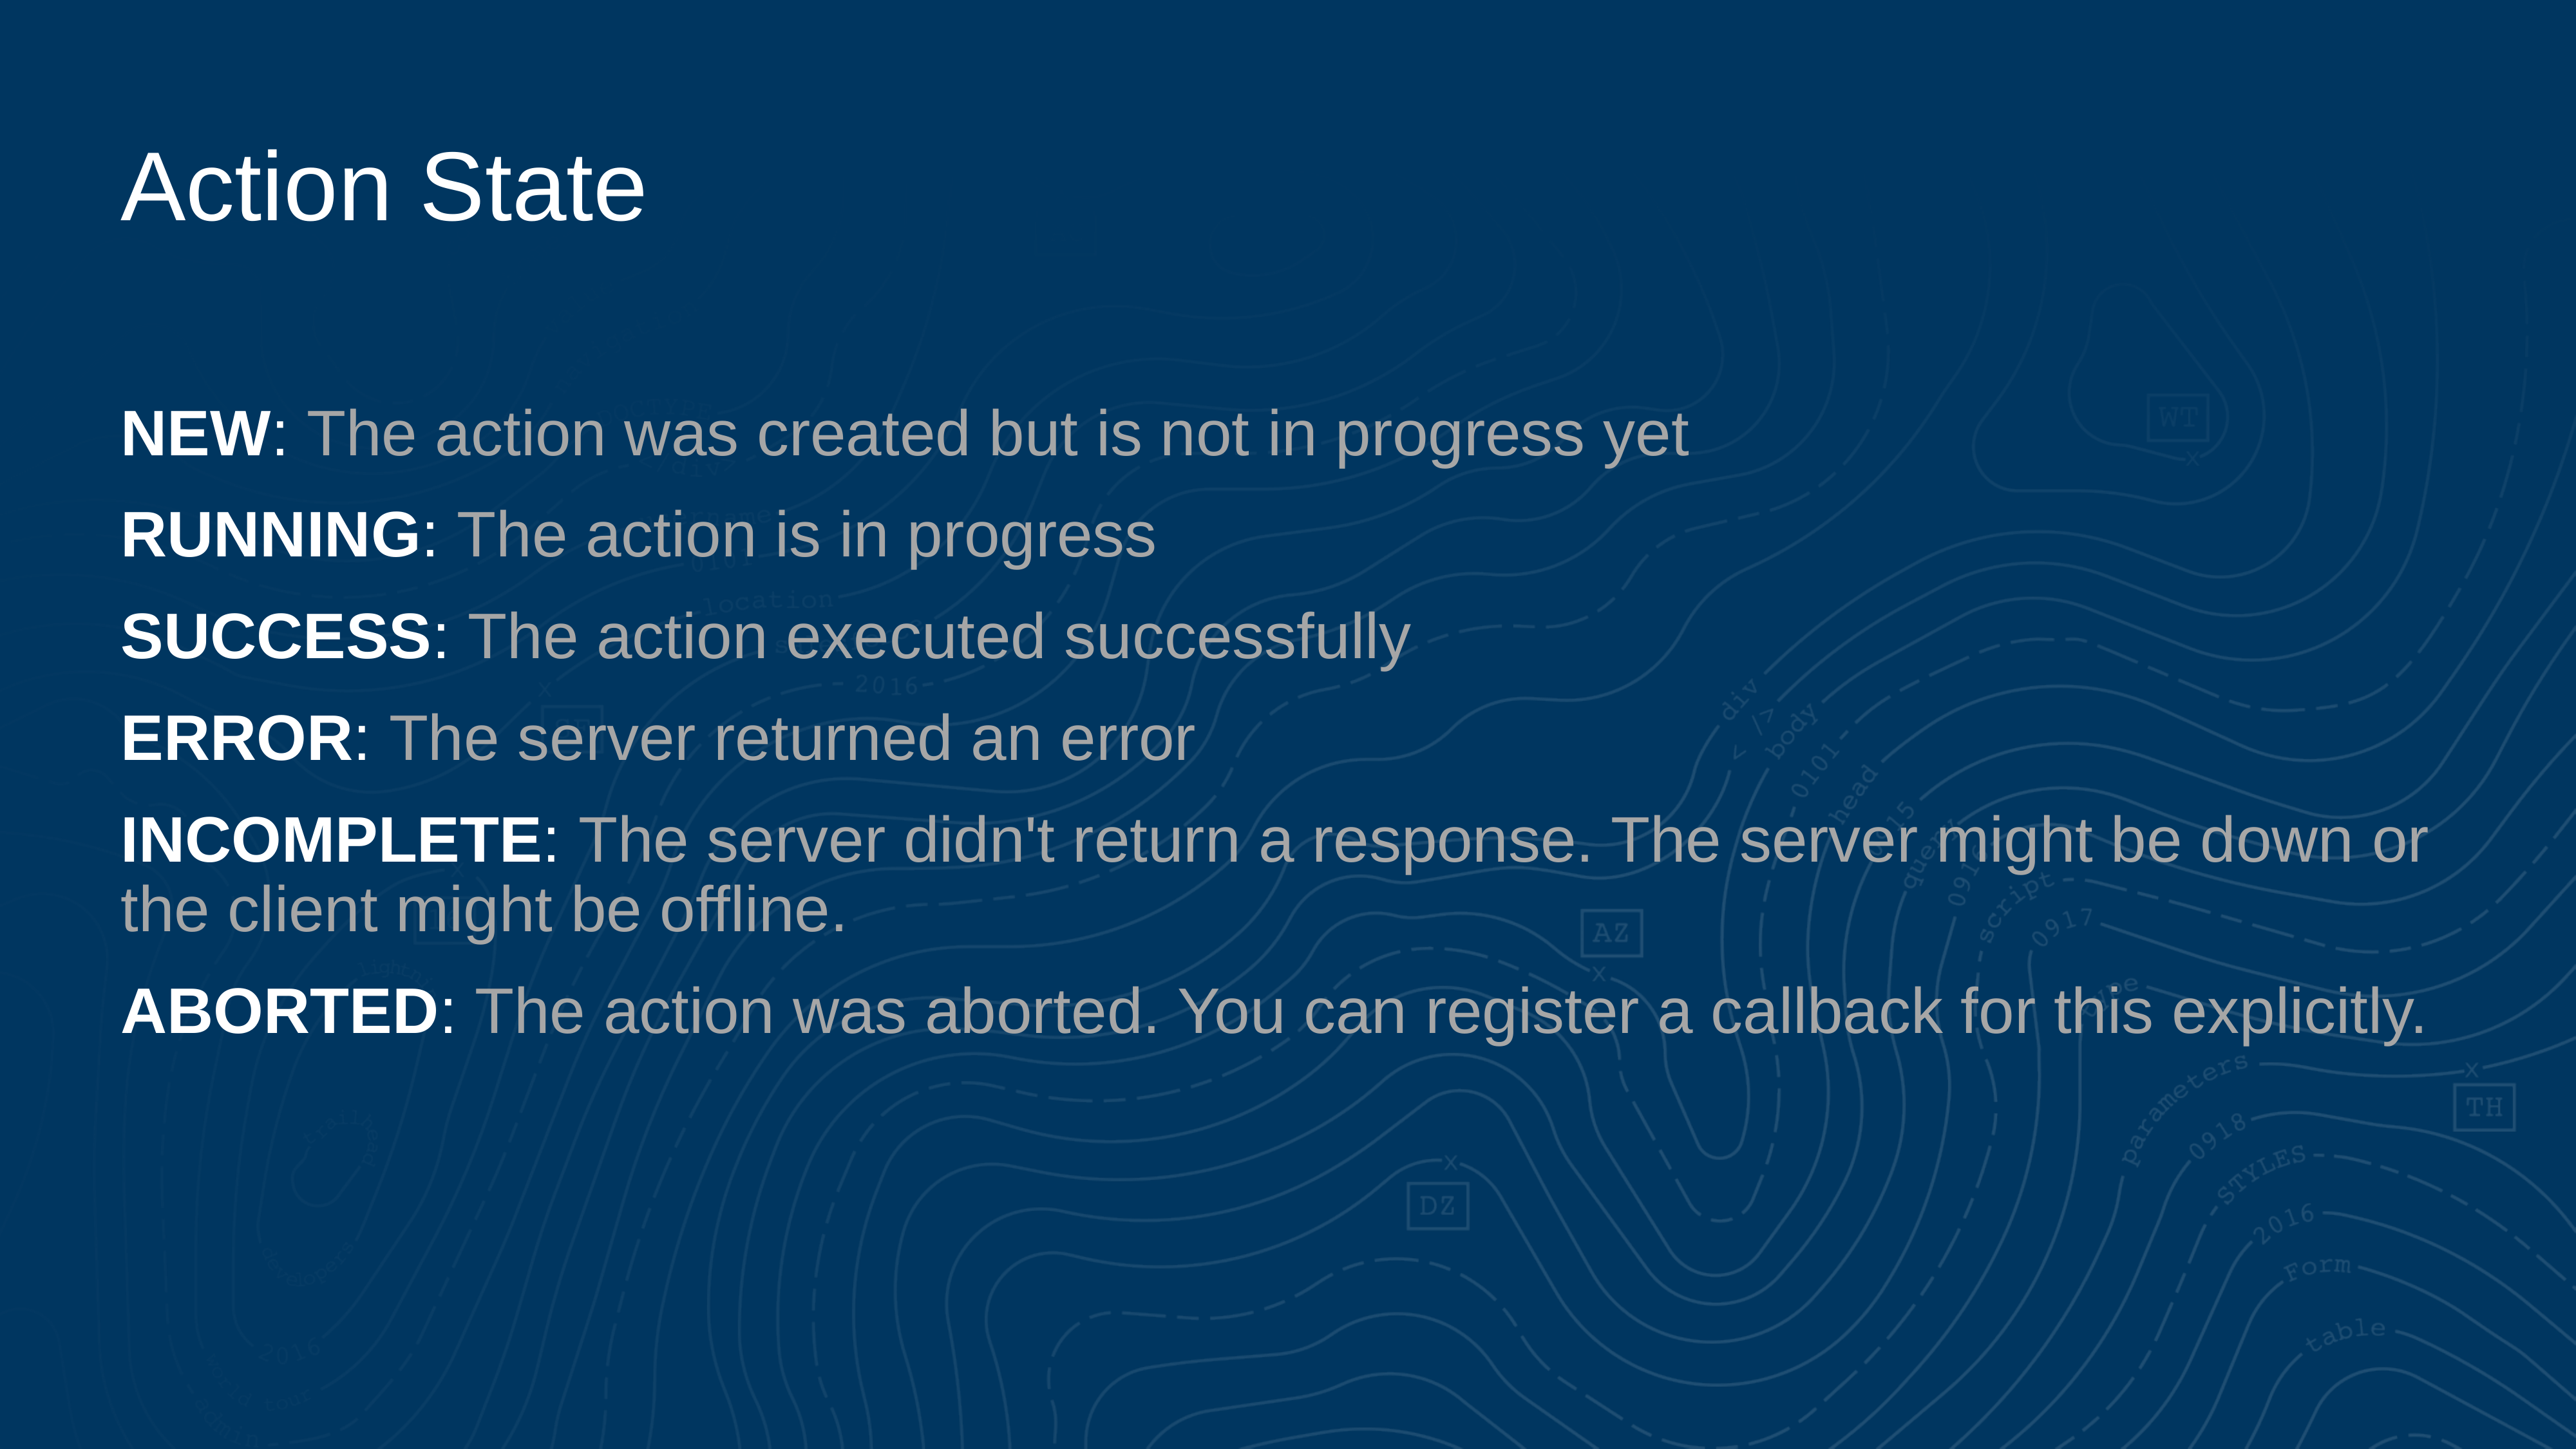

# Action State
NEW: The action was created but is not in progress yet
RUNNING: The action is in progress
SUCCESS: The action executed successfully
ERROR: The server returned an error
INCOMPLETE: The server didn't return a response. The server might be down or the client might be offline.
ABORTED: The action was aborted. You can register a callback for this explicitly.